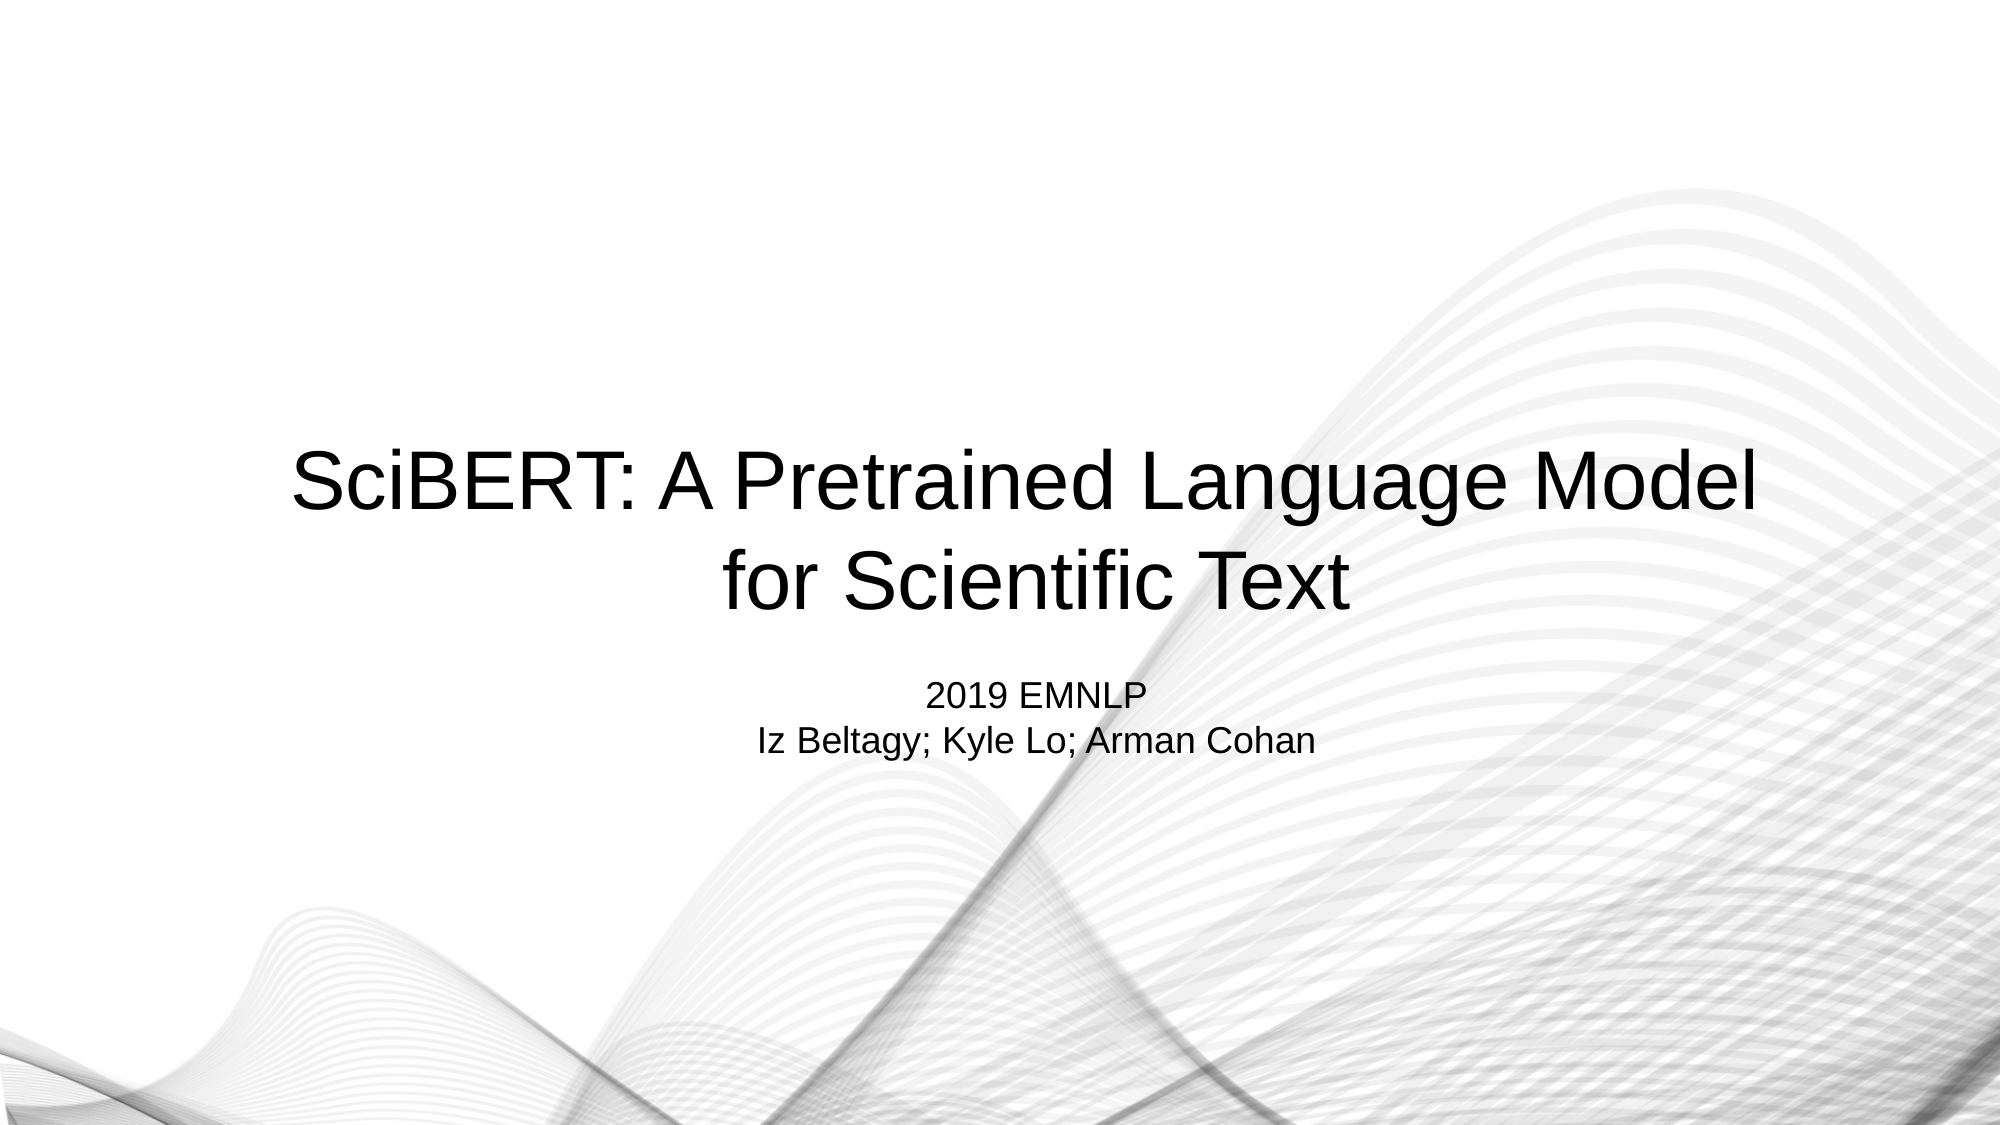

SciBERT: A Pretrained Language Model
for Scientific Text

2019 EMNLP
Iz Beltagy; Kyle Lo; Arman Cohan